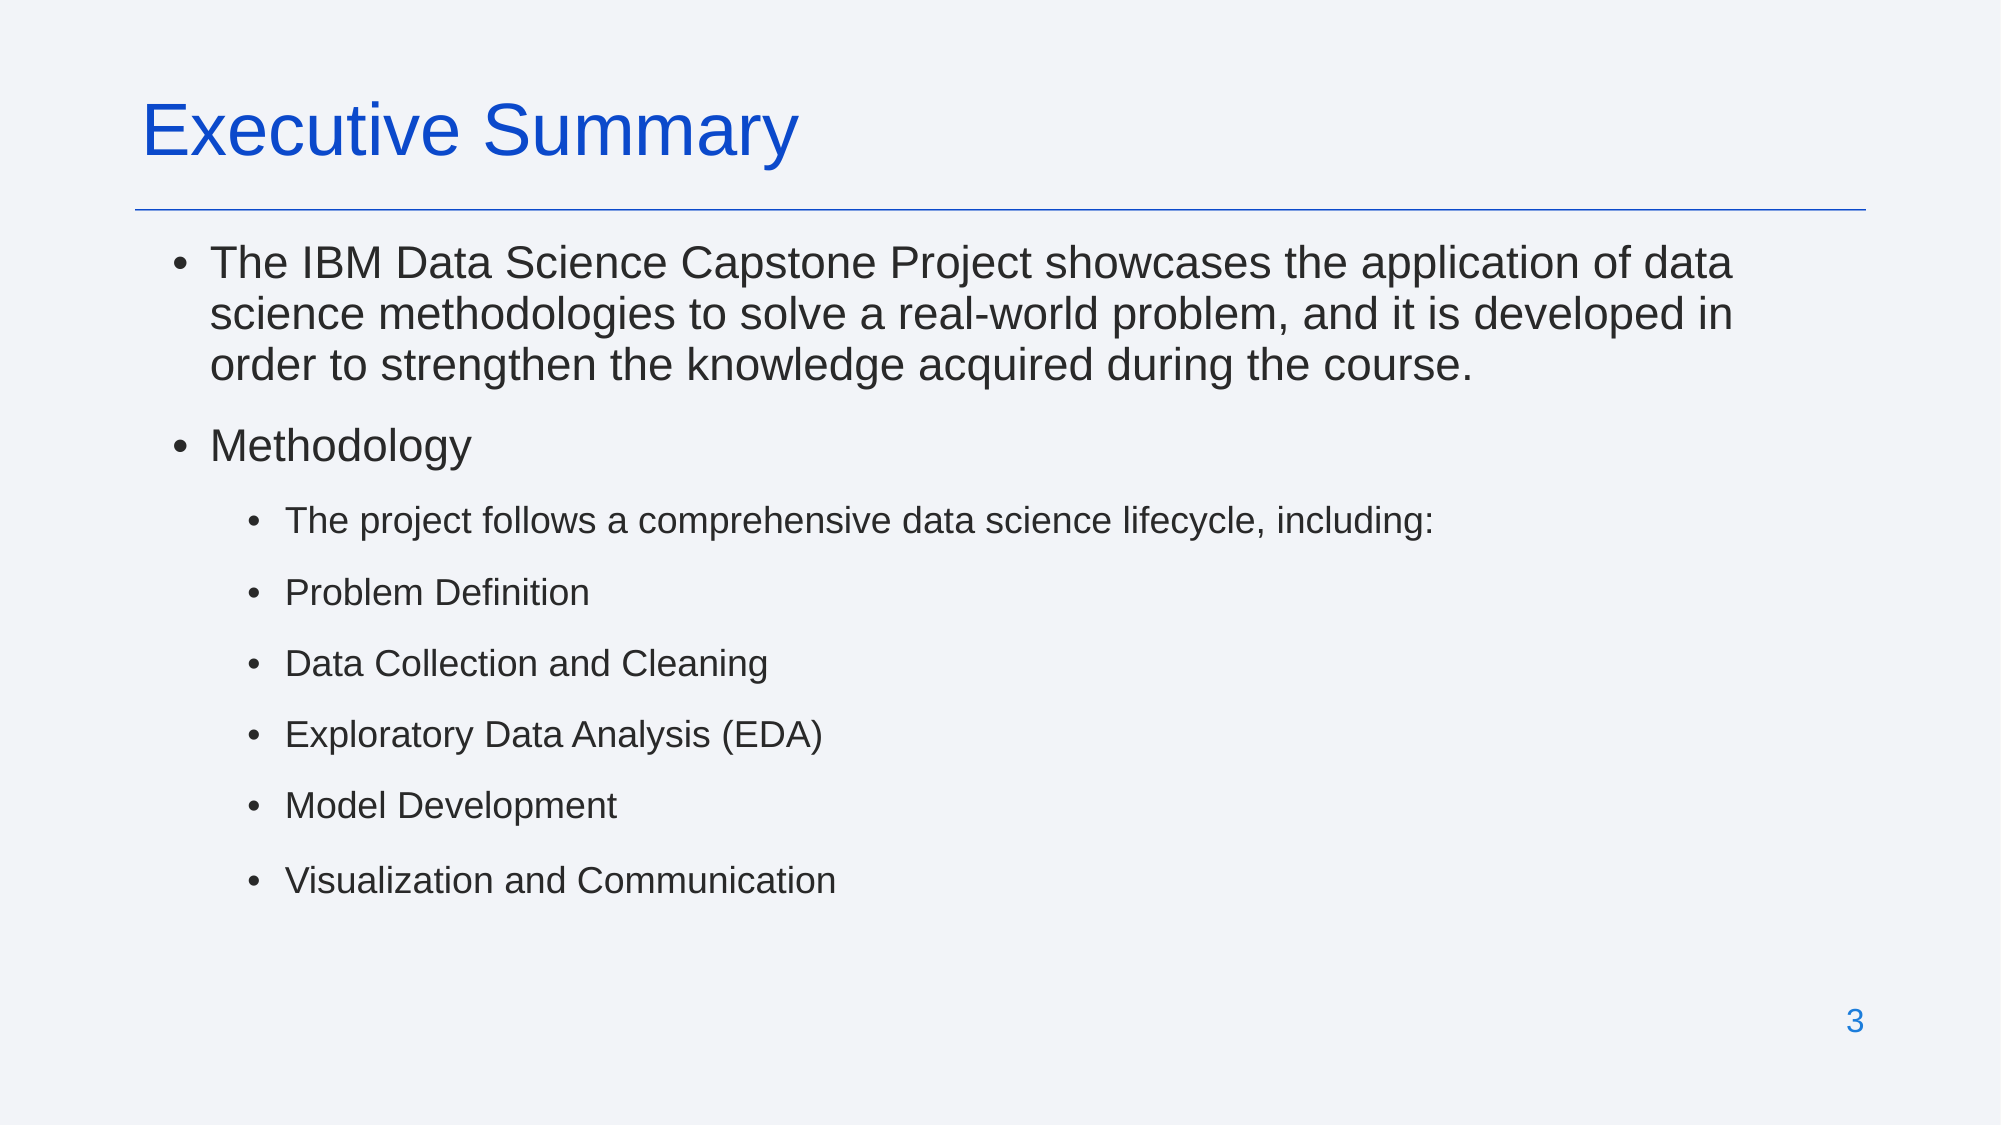

Executive Summary
The IBM Data Science Capstone Project showcases the application of data science methodologies to solve a real-world problem, and it is developed in order to strengthen the knowledge acquired during the course.
Methodology
The project follows a comprehensive data science lifecycle, including:
Problem Definition
Data Collection and Cleaning
Exploratory Data Analysis (EDA)
Model Development
Visualization and Communication
3